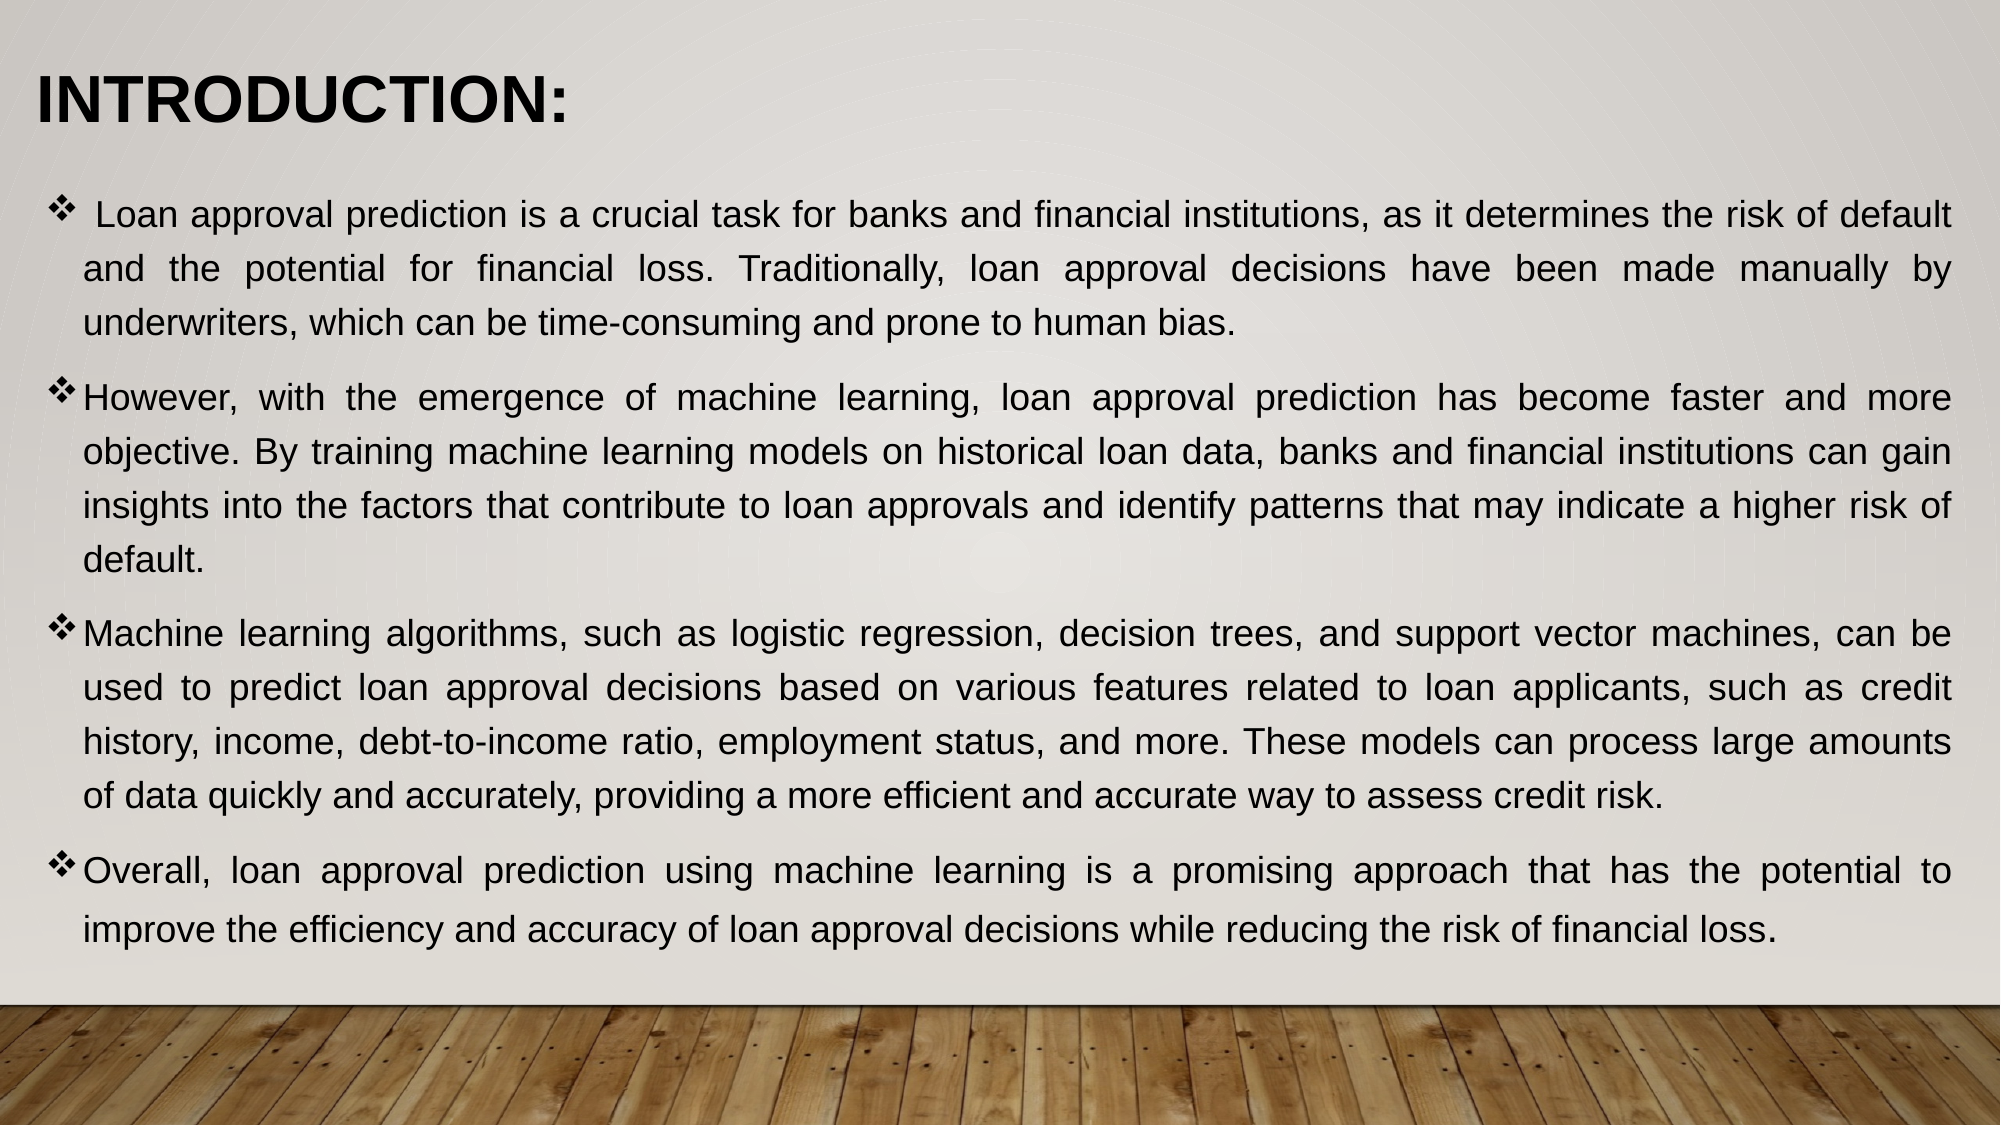

Introduction:
 Loan approval prediction is a crucial task for banks and financial institutions, as it determines the risk of default and the potential for financial loss. Traditionally, loan approval decisions have been made manually by underwriters, which can be time-consuming and prone to human bias.
However, with the emergence of machine learning, loan approval prediction has become faster and more objective. By training machine learning models on historical loan data, banks and financial institutions can gain insights into the factors that contribute to loan approvals and identify patterns that may indicate a higher risk of default.
Machine learning algorithms, such as logistic regression, decision trees, and support vector machines, can be used to predict loan approval decisions based on various features related to loan applicants, such as credit history, income, debt-to-income ratio, employment status, and more. These models can process large amounts of data quickly and accurately, providing a more efficient and accurate way to assess credit risk.
Overall, loan approval prediction using machine learning is a promising approach that has the potential to improve the efficiency and accuracy of loan approval decisions while reducing the risk of financial loss.